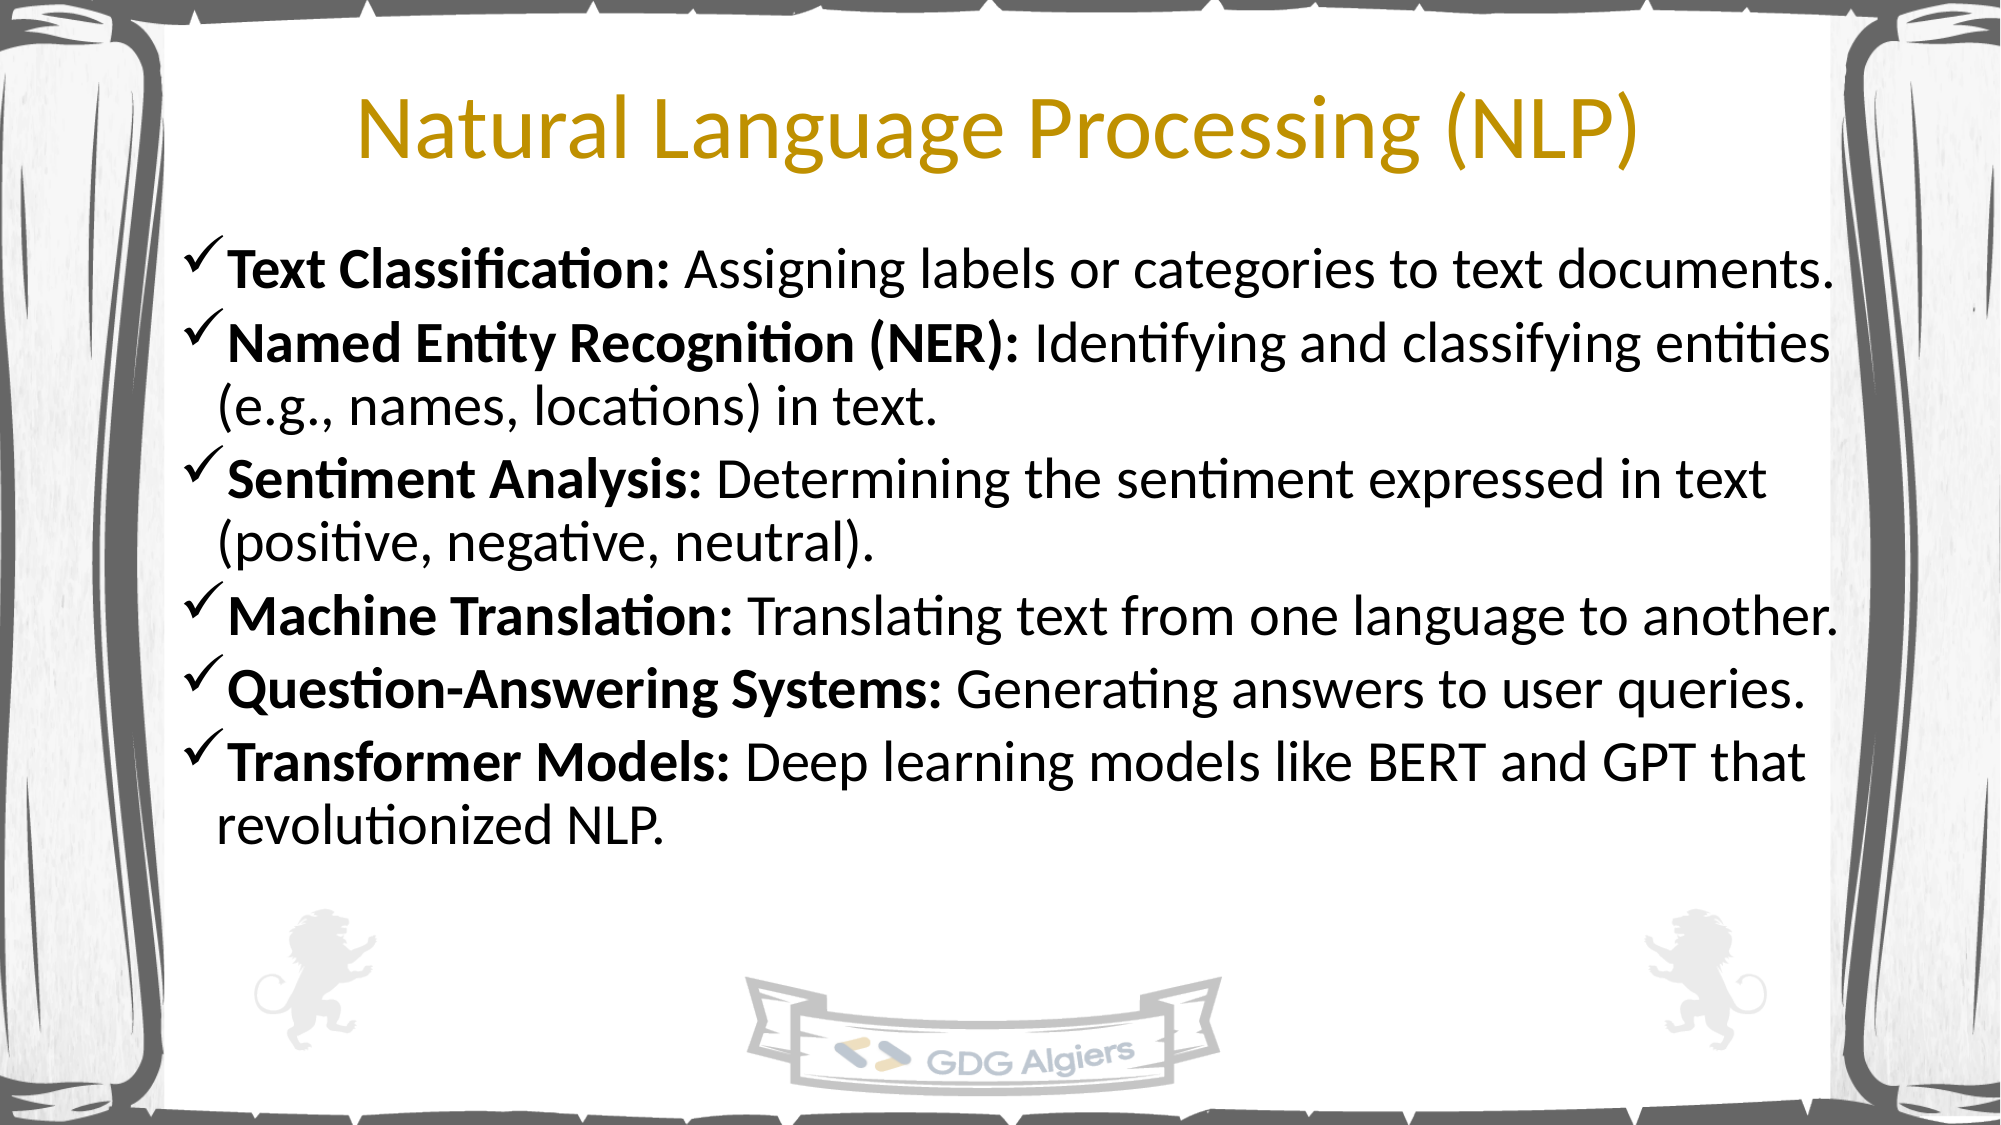

# Natural Language Processing (NLP)
Text Classification: Assigning labels or categories to text documents.
Named Entity Recognition (NER): Identifying and classifying entities (e.g., names, locations) in text.
Sentiment Analysis: Determining the sentiment expressed in text (positive, negative, neutral).
Machine Translation: Translating text from one language to another.
Question-Answering Systems: Generating answers to user queries.
Transformer Models: Deep learning models like BERT and GPT that revolutionized NLP.